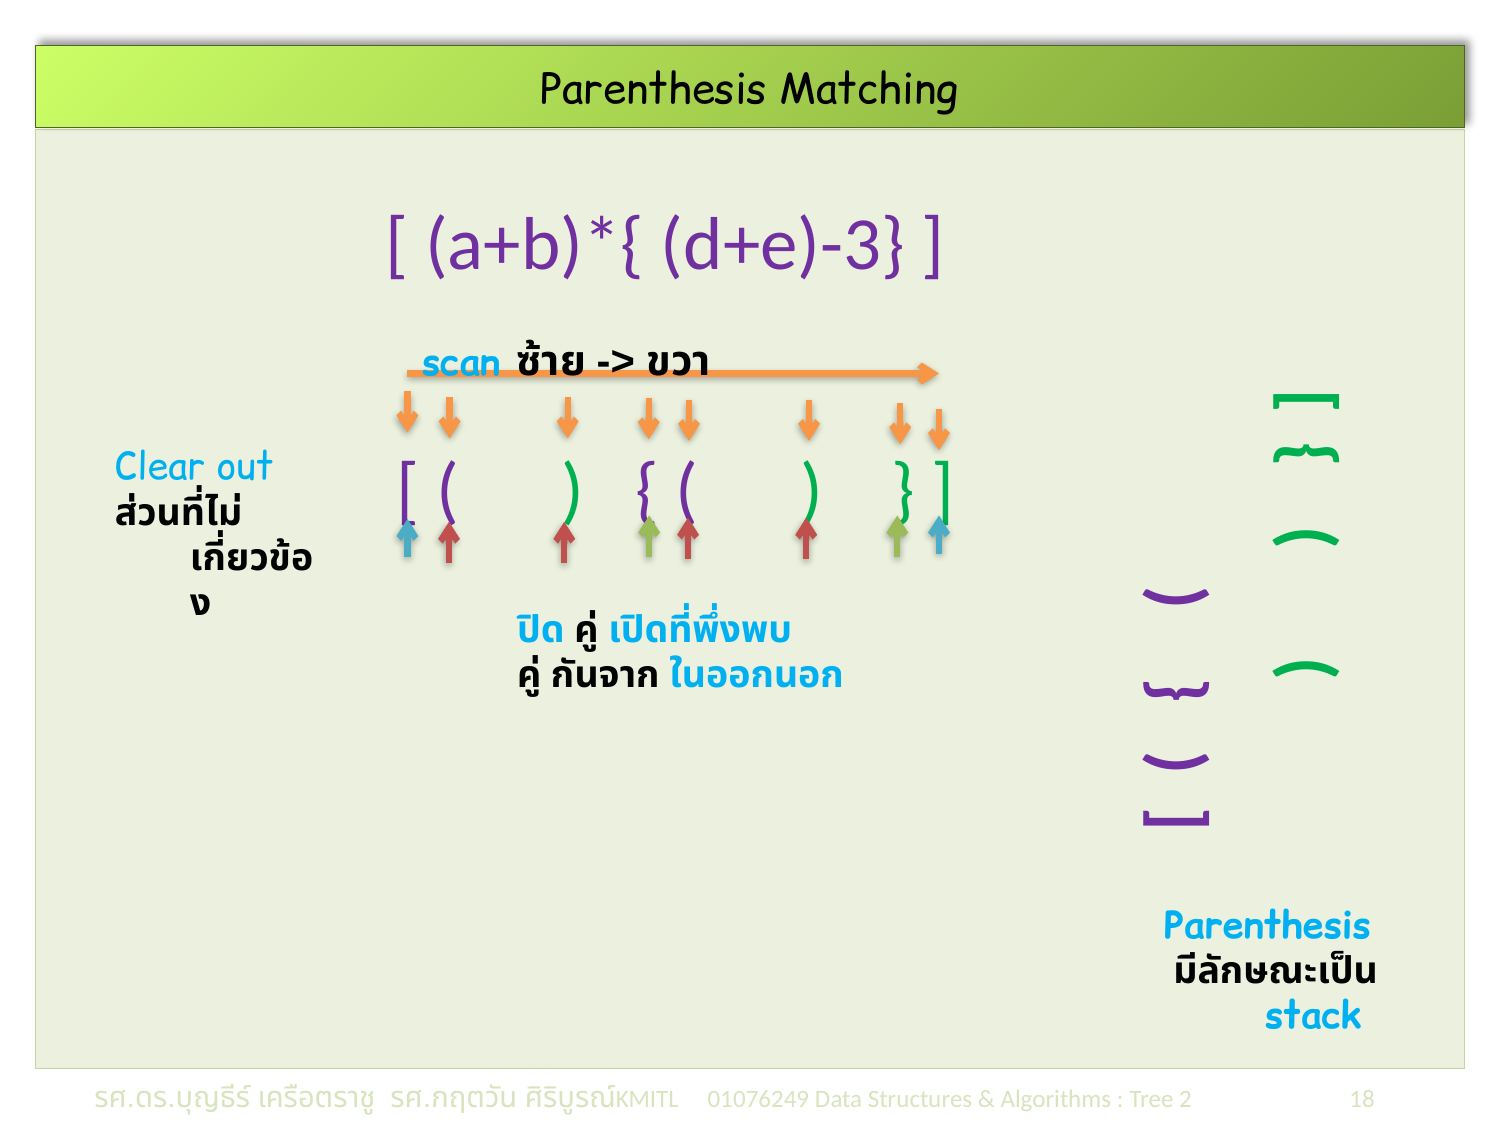

# Parenthesis Matching
 [ (a+b)*{ (d+e)-3} ]
scan ซ้าย -> ขวา
]
 }
 [ (      )   { (      )    } ]
Clear out
ส่วนที่ไม่เกี่ยวข้อง
 )
 (
ปิด คู่ เปิดที่พึ่งพบ
คู่ กันจาก ในออกนอก
 )
 {
 (
 [
Parenthesis
มีลักษณะเป็น stack